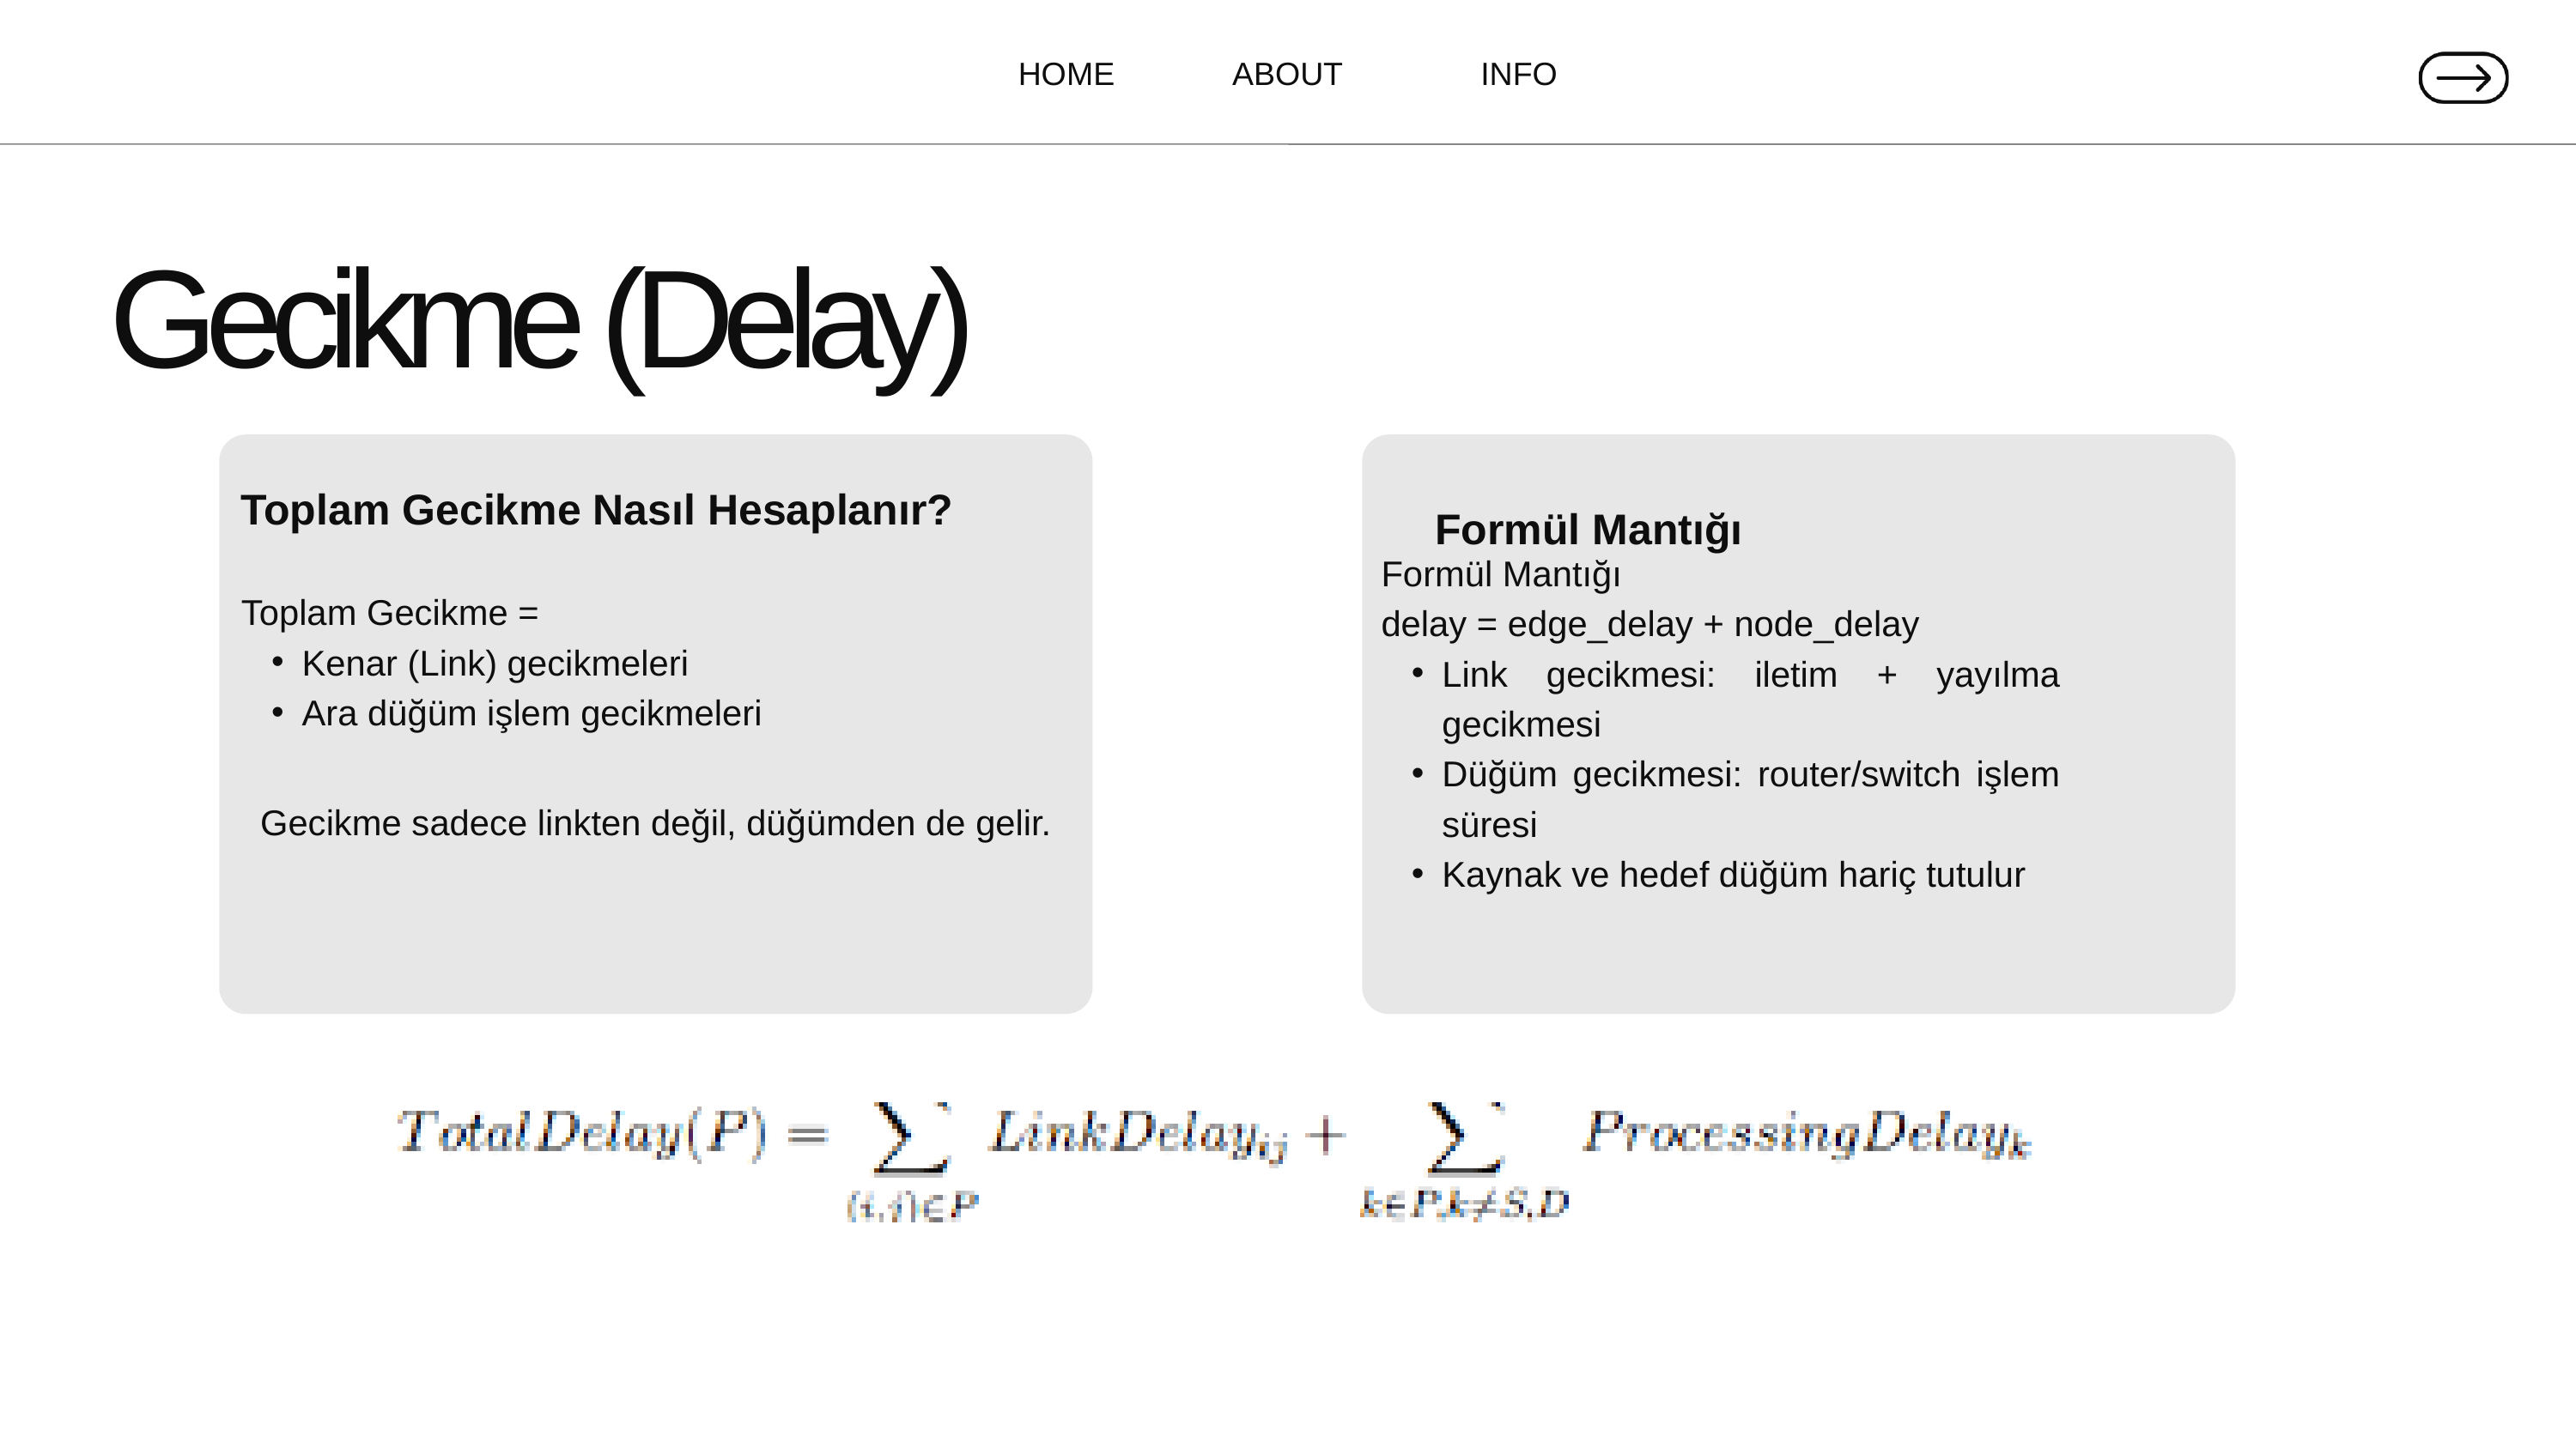

HOME
ABOUT
INFO

Gecikme (Delay)

Toplam Gecikme Nasıl Hesaplanır?

Formül Mantığı
Formül Mantığı
delay = edge_delay + node_delay
Link gecikmesi: iletim + yayılma gecikmesi
Düğüm gecikmesi: router/switch işlem süresi
Kaynak ve hedef düğüm hariç tutulur

Toplam Gecikme =
Kenar (Link) gecikmeleri
Ara düğüm işlem gecikmeleri

Gecikme sadece linkten değil, düğümden de gelir.